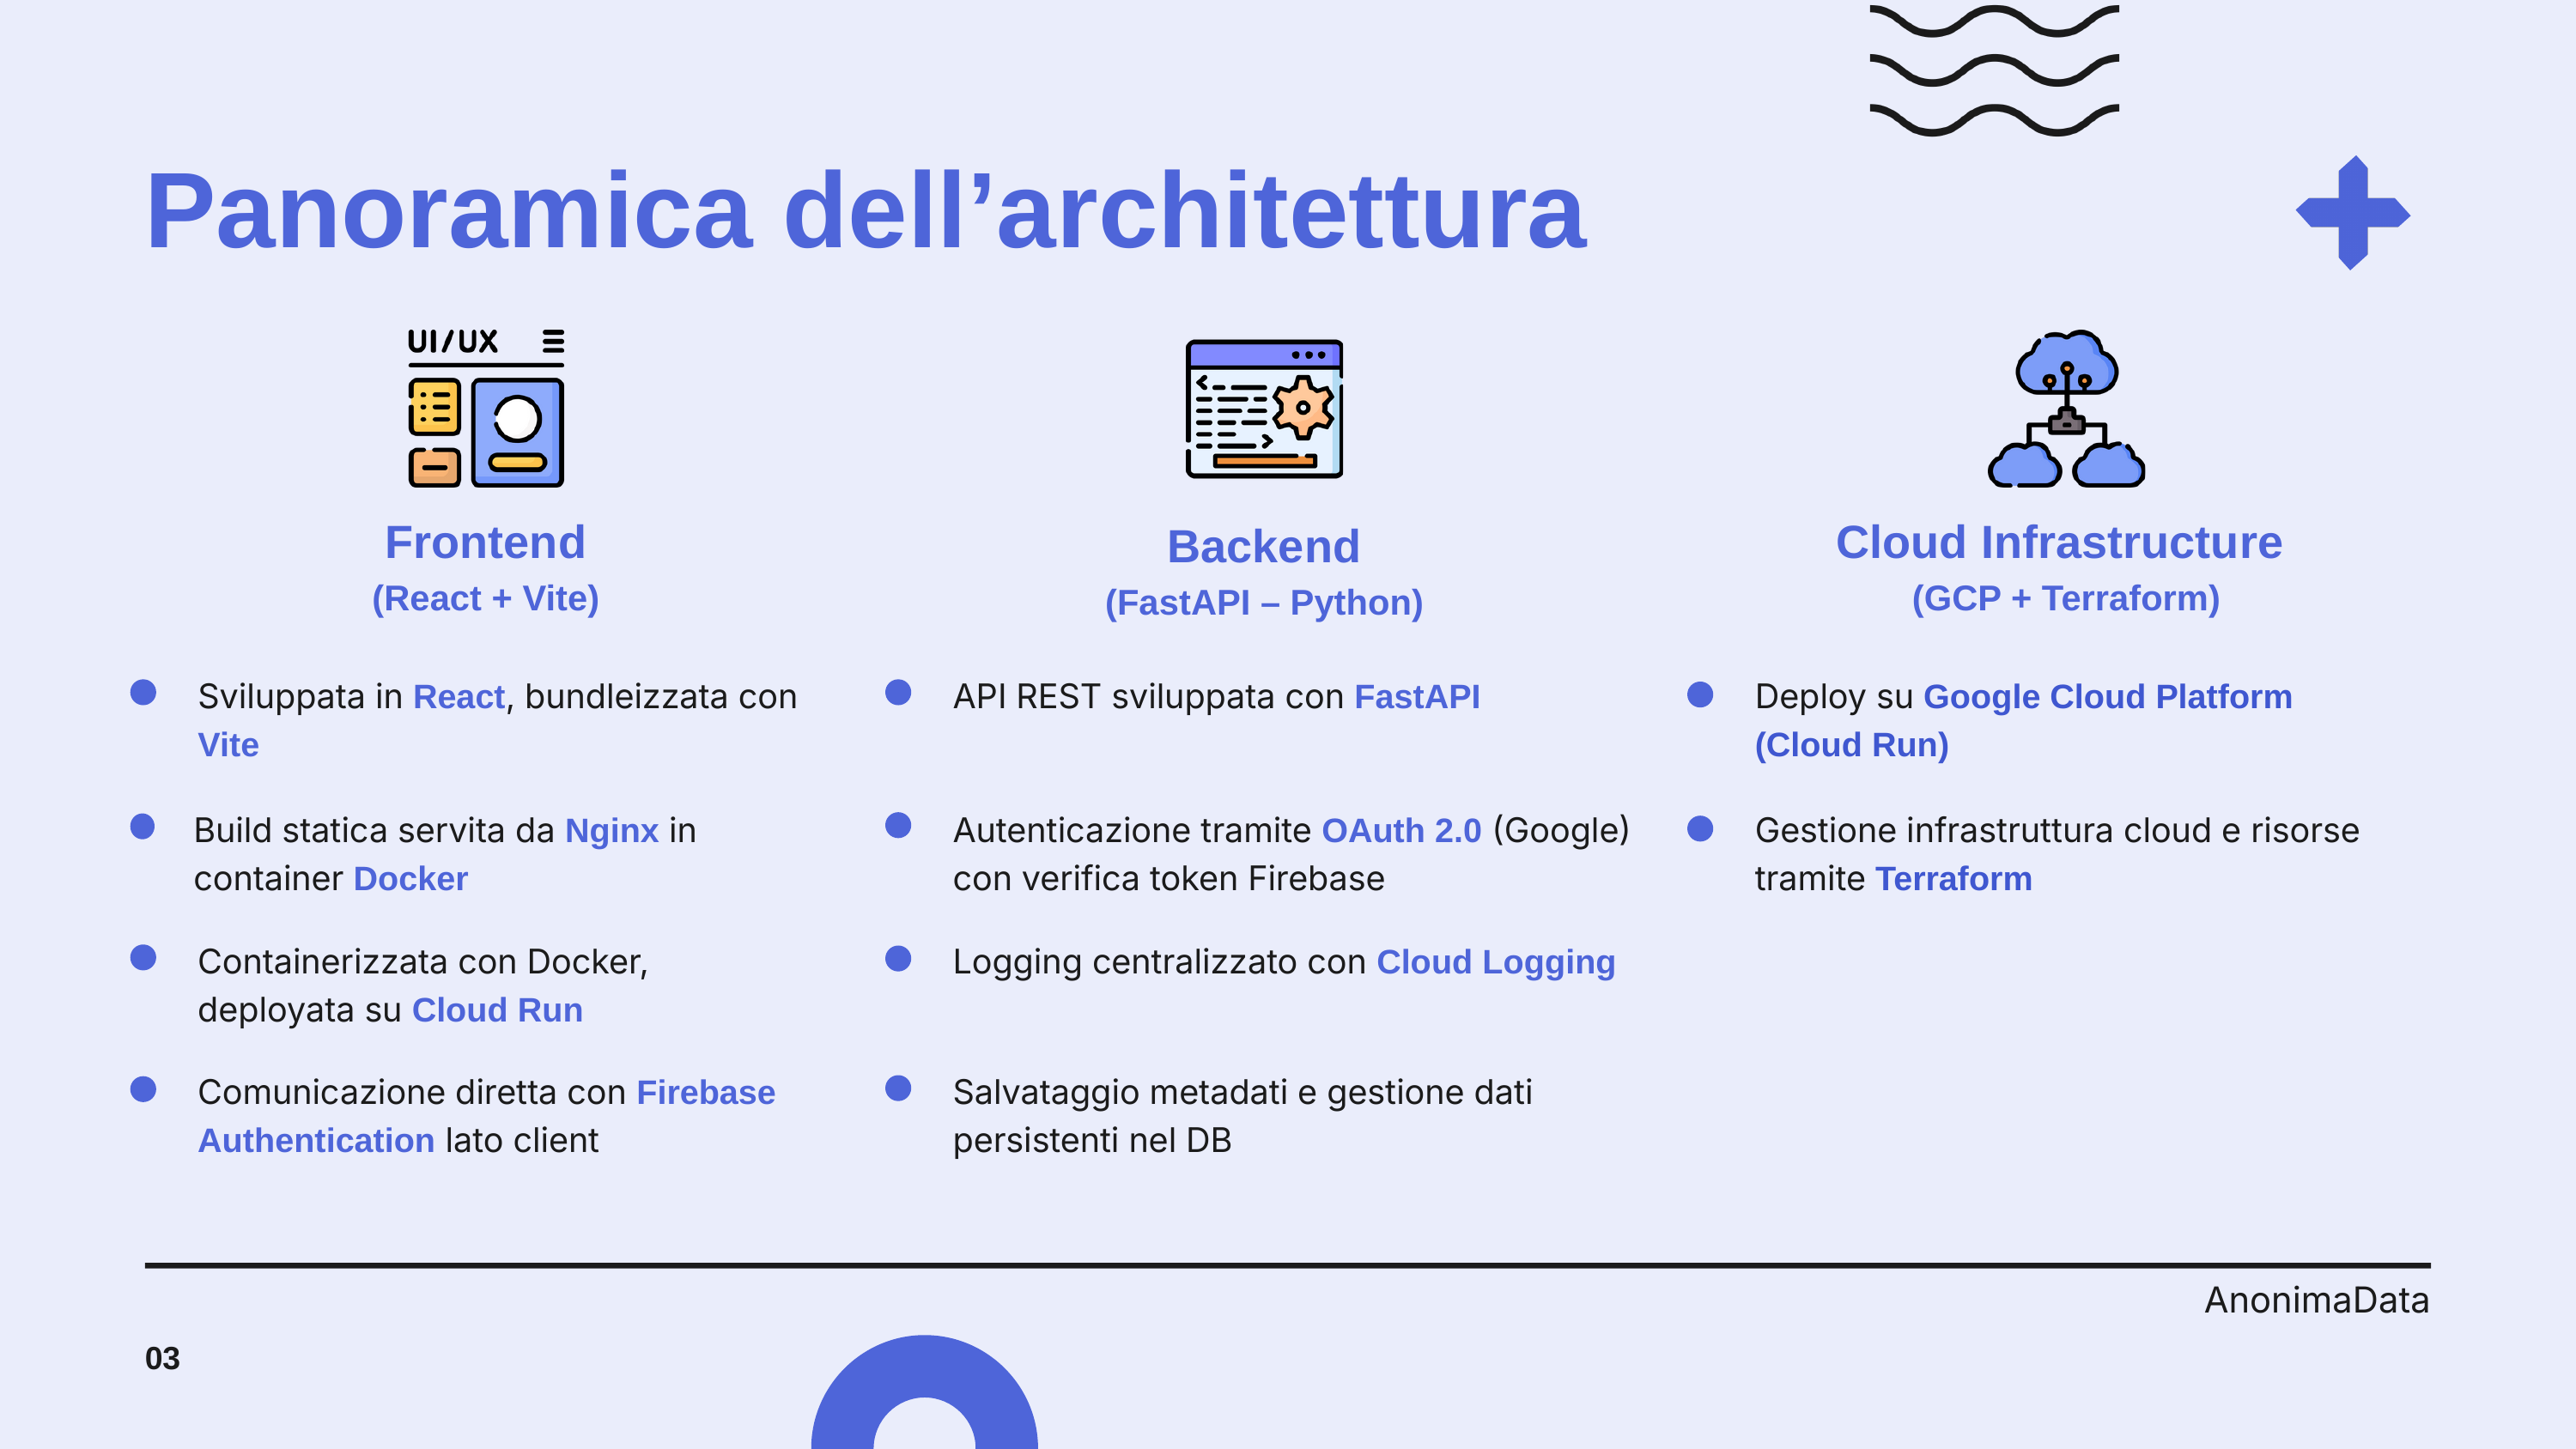

Panoramica dell’architettura

Frontend
(React + Vite)
Cloud Infrastructure
(GCP + Terraform)
Backend
(FastAPI – Python)
Sviluppata in React, bundleizzata con Vite
API REST sviluppata con FastAPI
Deploy su Google Cloud Platform (Cloud Run)

Build statica servita da Nginx in container Docker
Autenticazione tramite OAuth 2.0 (Google) con verifica token Firebase
Gestione infrastruttura cloud e risorse tramite Terraform

Containerizzata con Docker, deployata su Cloud Run
Logging centralizzato con Cloud Logging

Comunicazione diretta con Firebase Authentication lato client
Salvataggio metadati e gestione dati persistenti nel DB

AnonimaData
03